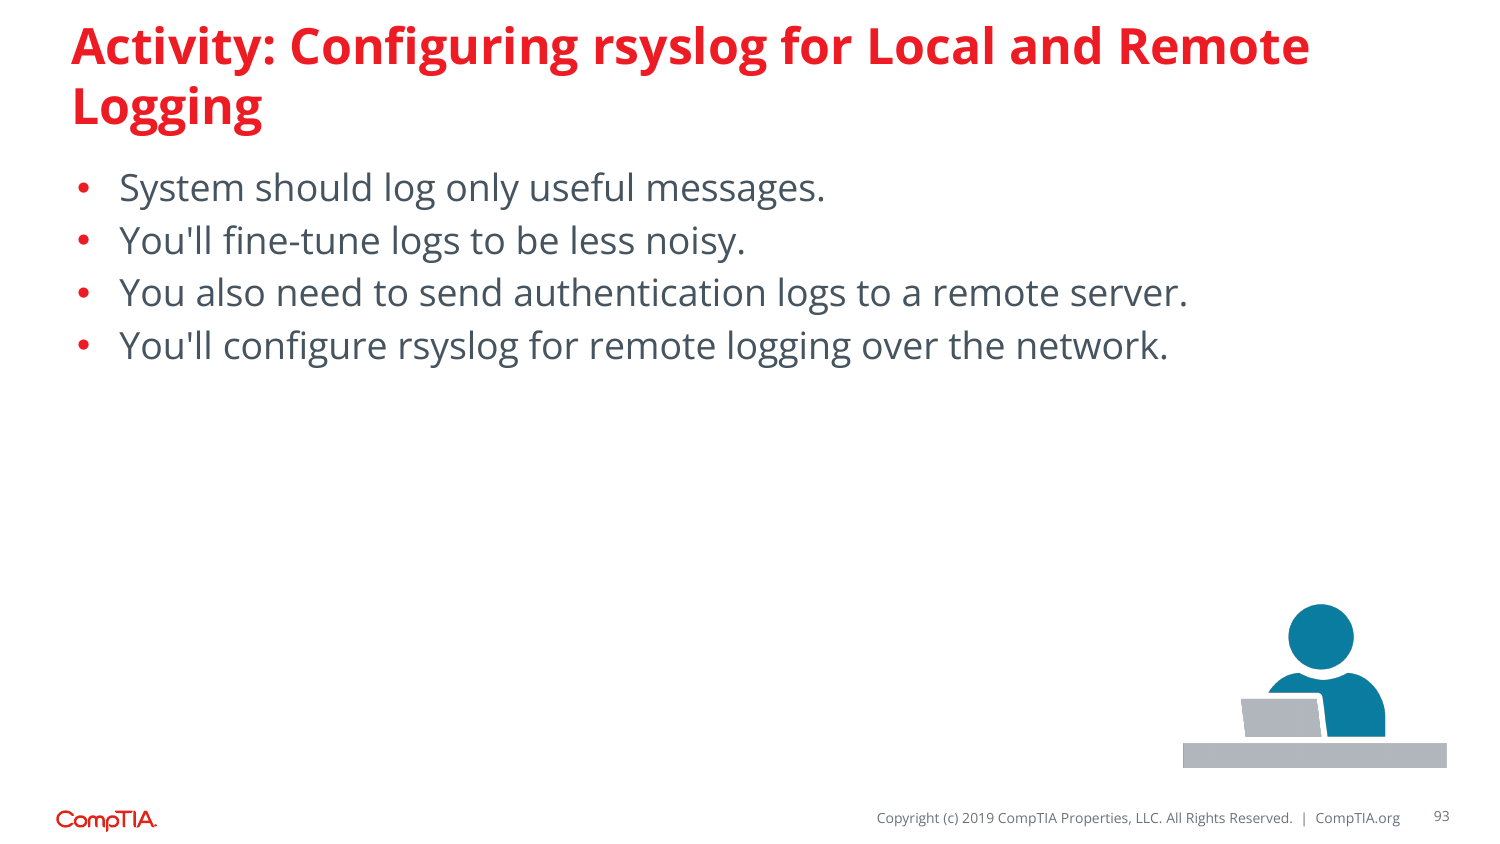

# Activity: Configuring rsyslog for Local and Remote Logging
System should log only useful messages.
You'll fine-tune logs to be less noisy.
You also need to send authentication logs to a remote server.
You'll configure rsyslog for remote logging over the network.
93